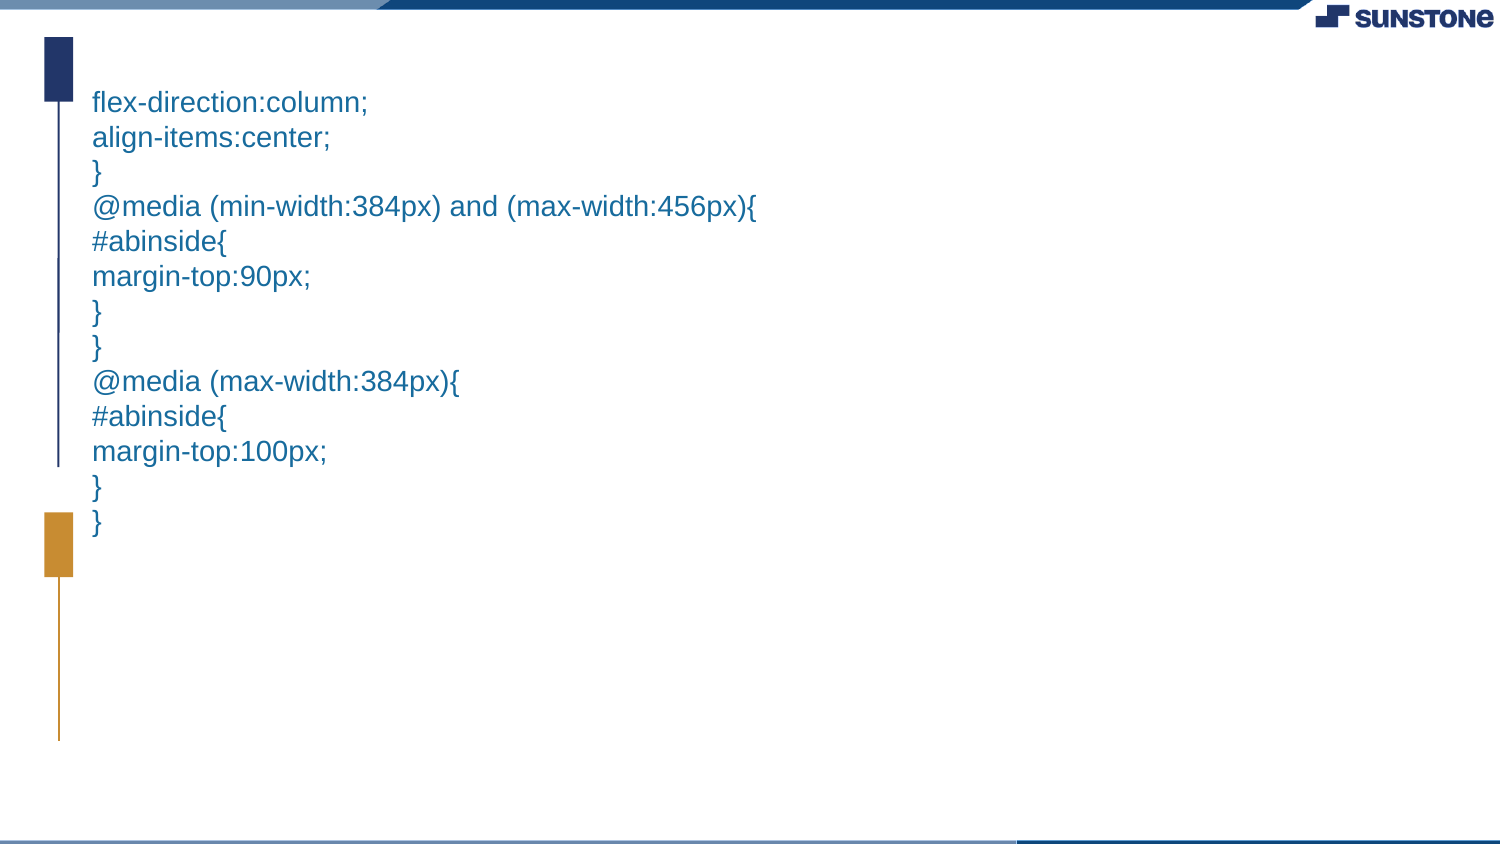

flex-direction:column;
align-items:center;
}
@media (min-width:384px) and (max-width:456px){
#abinside{
margin-top:90px;
}
}
@media (max-width:384px){
#abinside{
margin-top:100px;
}
}